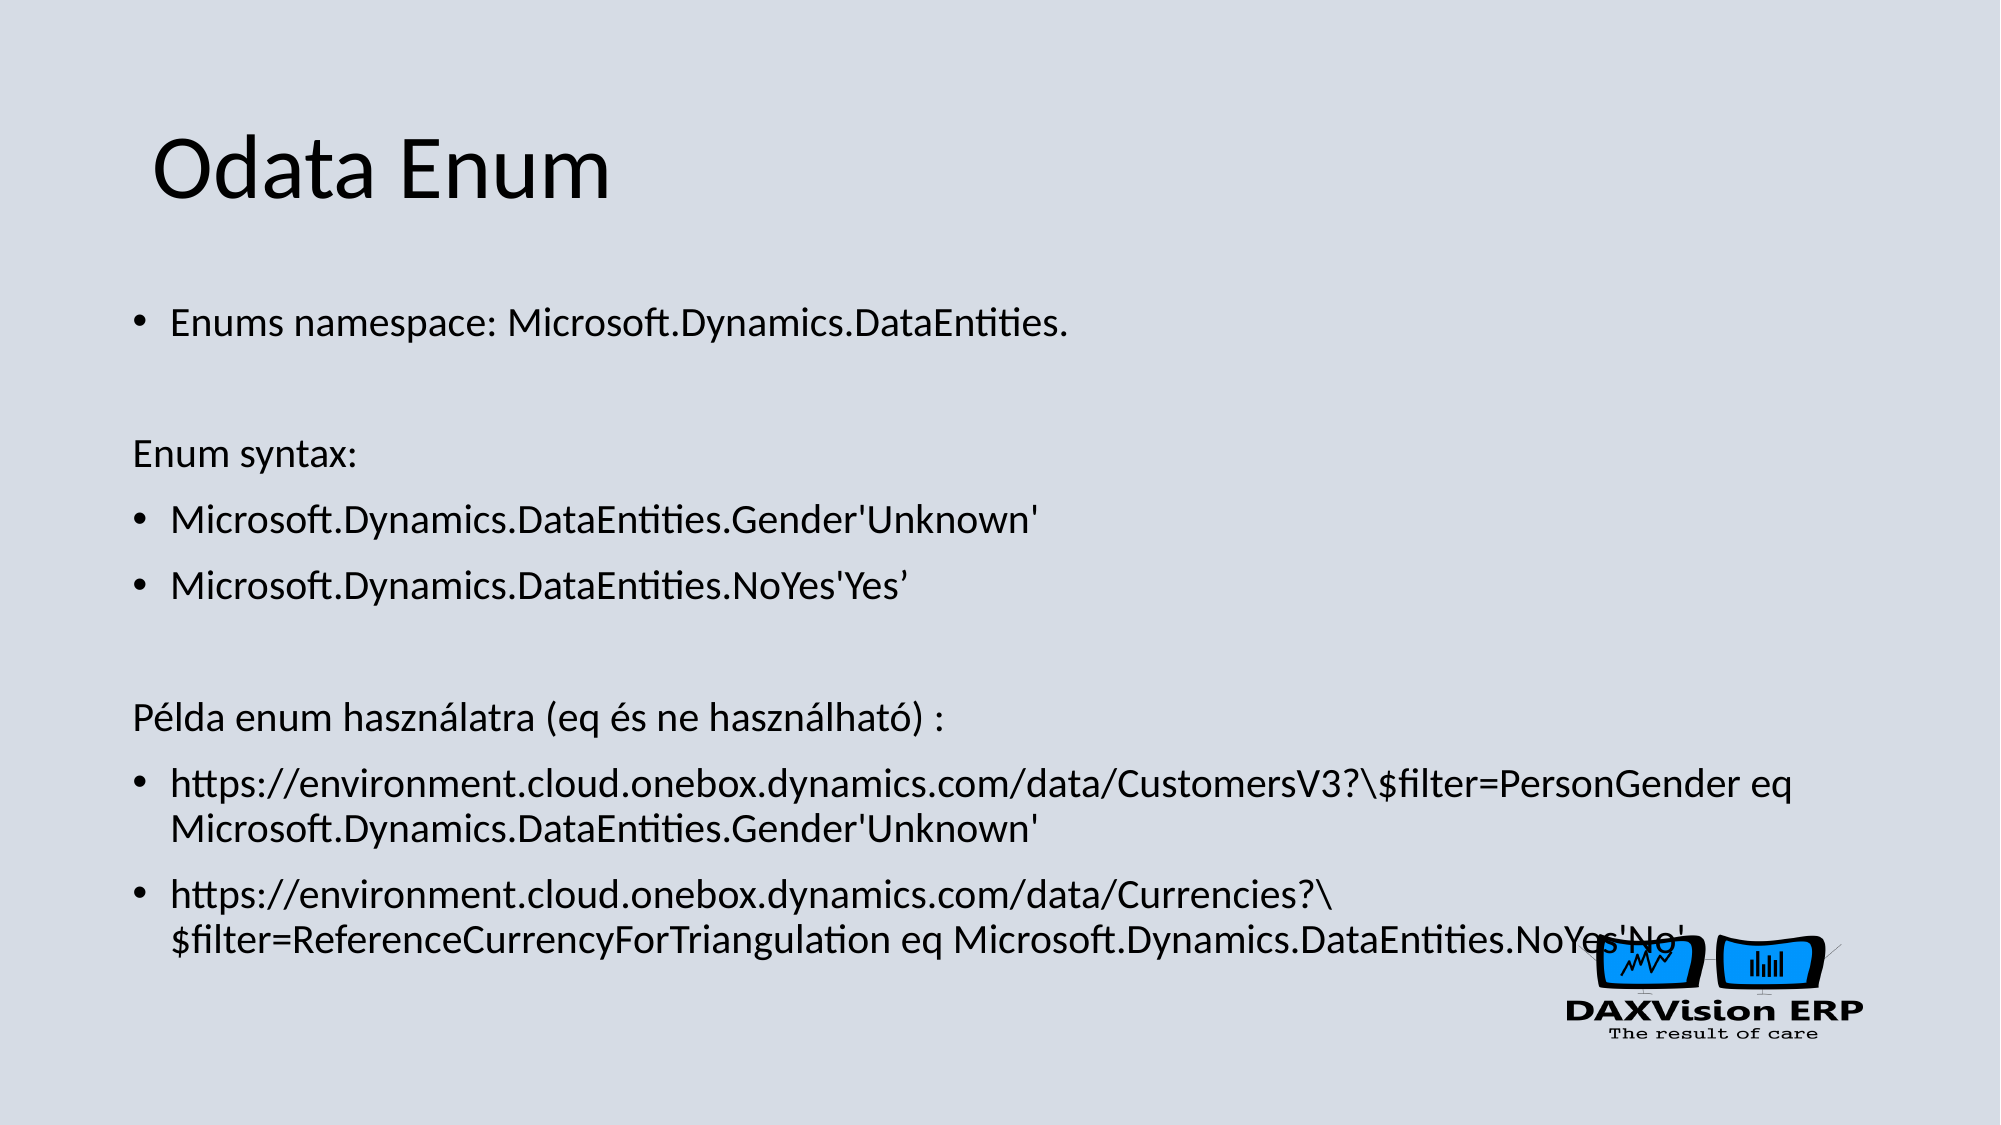

# Odata Enum
Enums namespace: Microsoft.Dynamics.DataEntities.

Enum syntax:
Microsoft.Dynamics.DataEntities.Gender'Unknown'
Microsoft.Dynamics.DataEntities.NoYes'Yes’

Példa enum használatra (eq és ne használható) :
https://environment.cloud.onebox.dynamics.com/data/CustomersV3?\$filter=PersonGender eq Microsoft.Dynamics.DataEntities.Gender'Unknown'
https://environment.cloud.onebox.dynamics.com/data/Currencies?\$filter=ReferenceCurrencyForTriangulation eq Microsoft.Dynamics.DataEntities.NoYes'No'